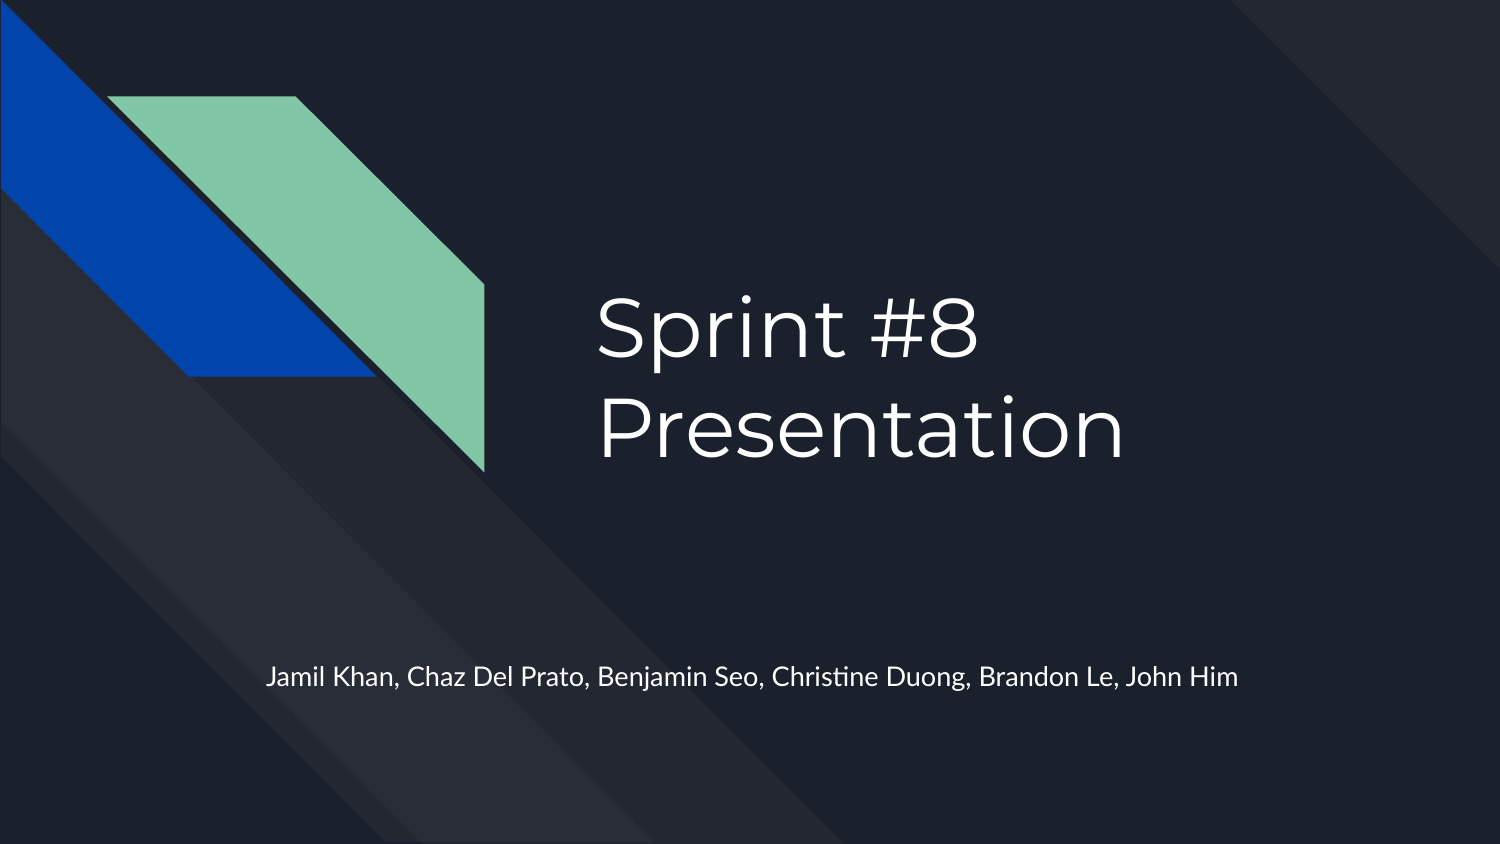

# Sprint #8 Presentation
Jamil Khan, Chaz Del Prato, Benjamin Seo, Christine Duong, Brandon Le, John Him